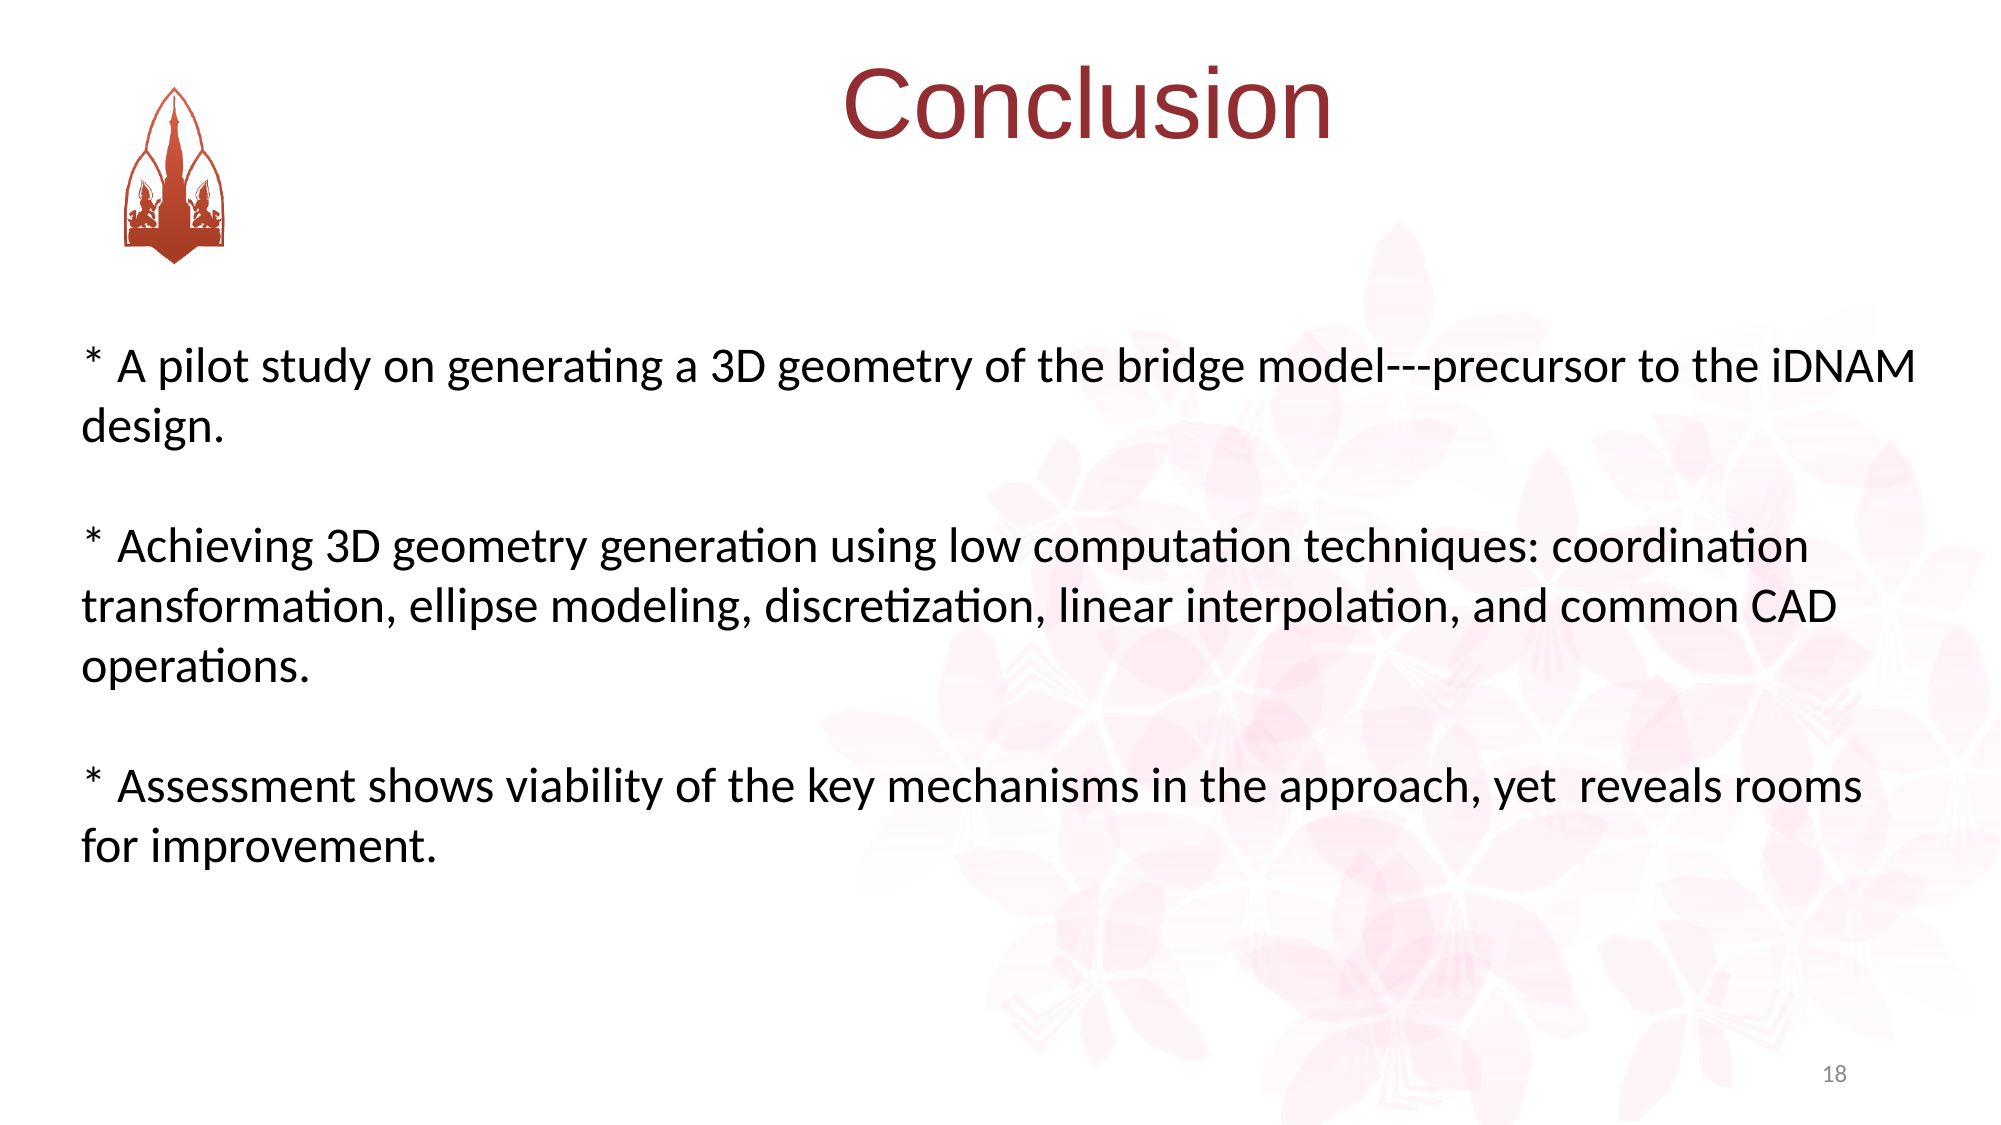

Conclusion
* A pilot study on generating a 3D geometry of the bridge model---precursor to the iDNAM design.

* Achieving 3D geometry generation using low computation techniques: coordination transformation, ellipse modeling, discretization, linear interpolation, and common CAD operations.
* Assessment shows viability of the key mechanisms in the approach, yet  reveals rooms for improvement.
18